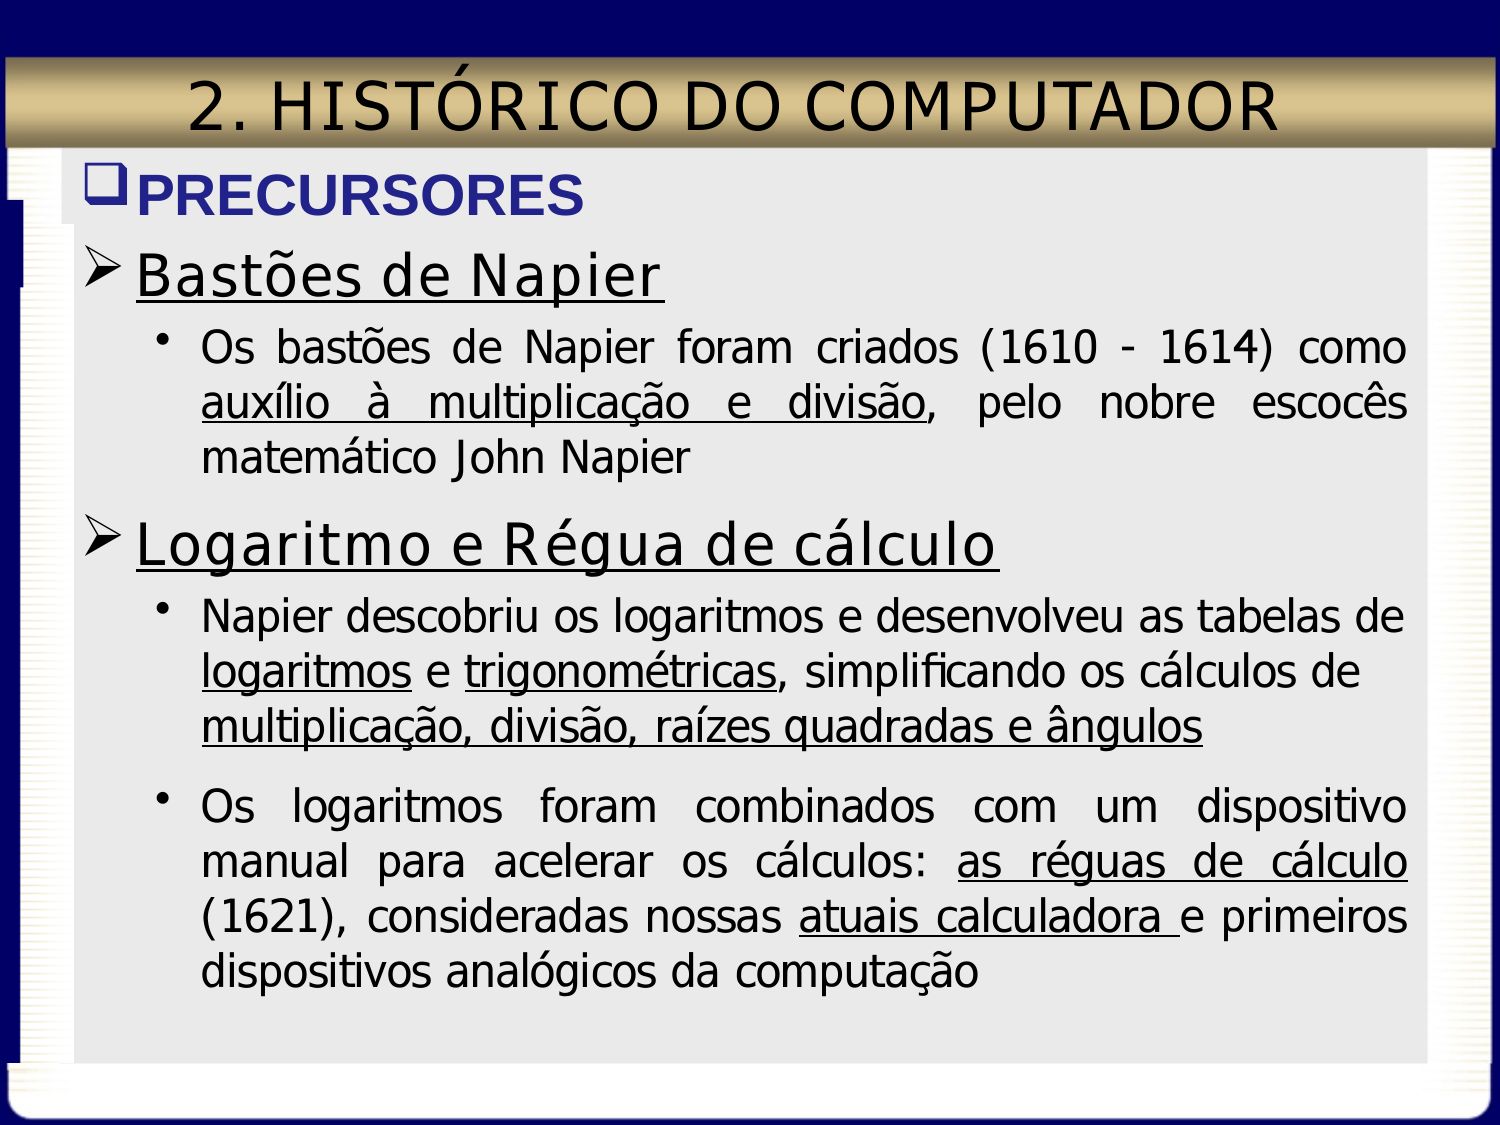

# 2. HISTÓRICO DO COMPUTADOR
PRECURSORES
Bastões de Napier
Os bastões de Napier foram criados (1610 - 1614) como auxílio à multiplicação e divisão, pelo nobre escocês matemático John Napier
Logaritmo e Régua de cálculo
Napier descobriu os logaritmos e desenvolveu as tabelas de logaritmos e trigonométricas, simplificando os cálculos de multiplicação, divisão, raízes quadradas e ângulos
Os logaritmos foram combinados com um dispositivo manual para acelerar os cálculos: as réguas de cálculo (1621), consideradas nossas atuais calculadora e primeiros dispositivos analógicos da computação